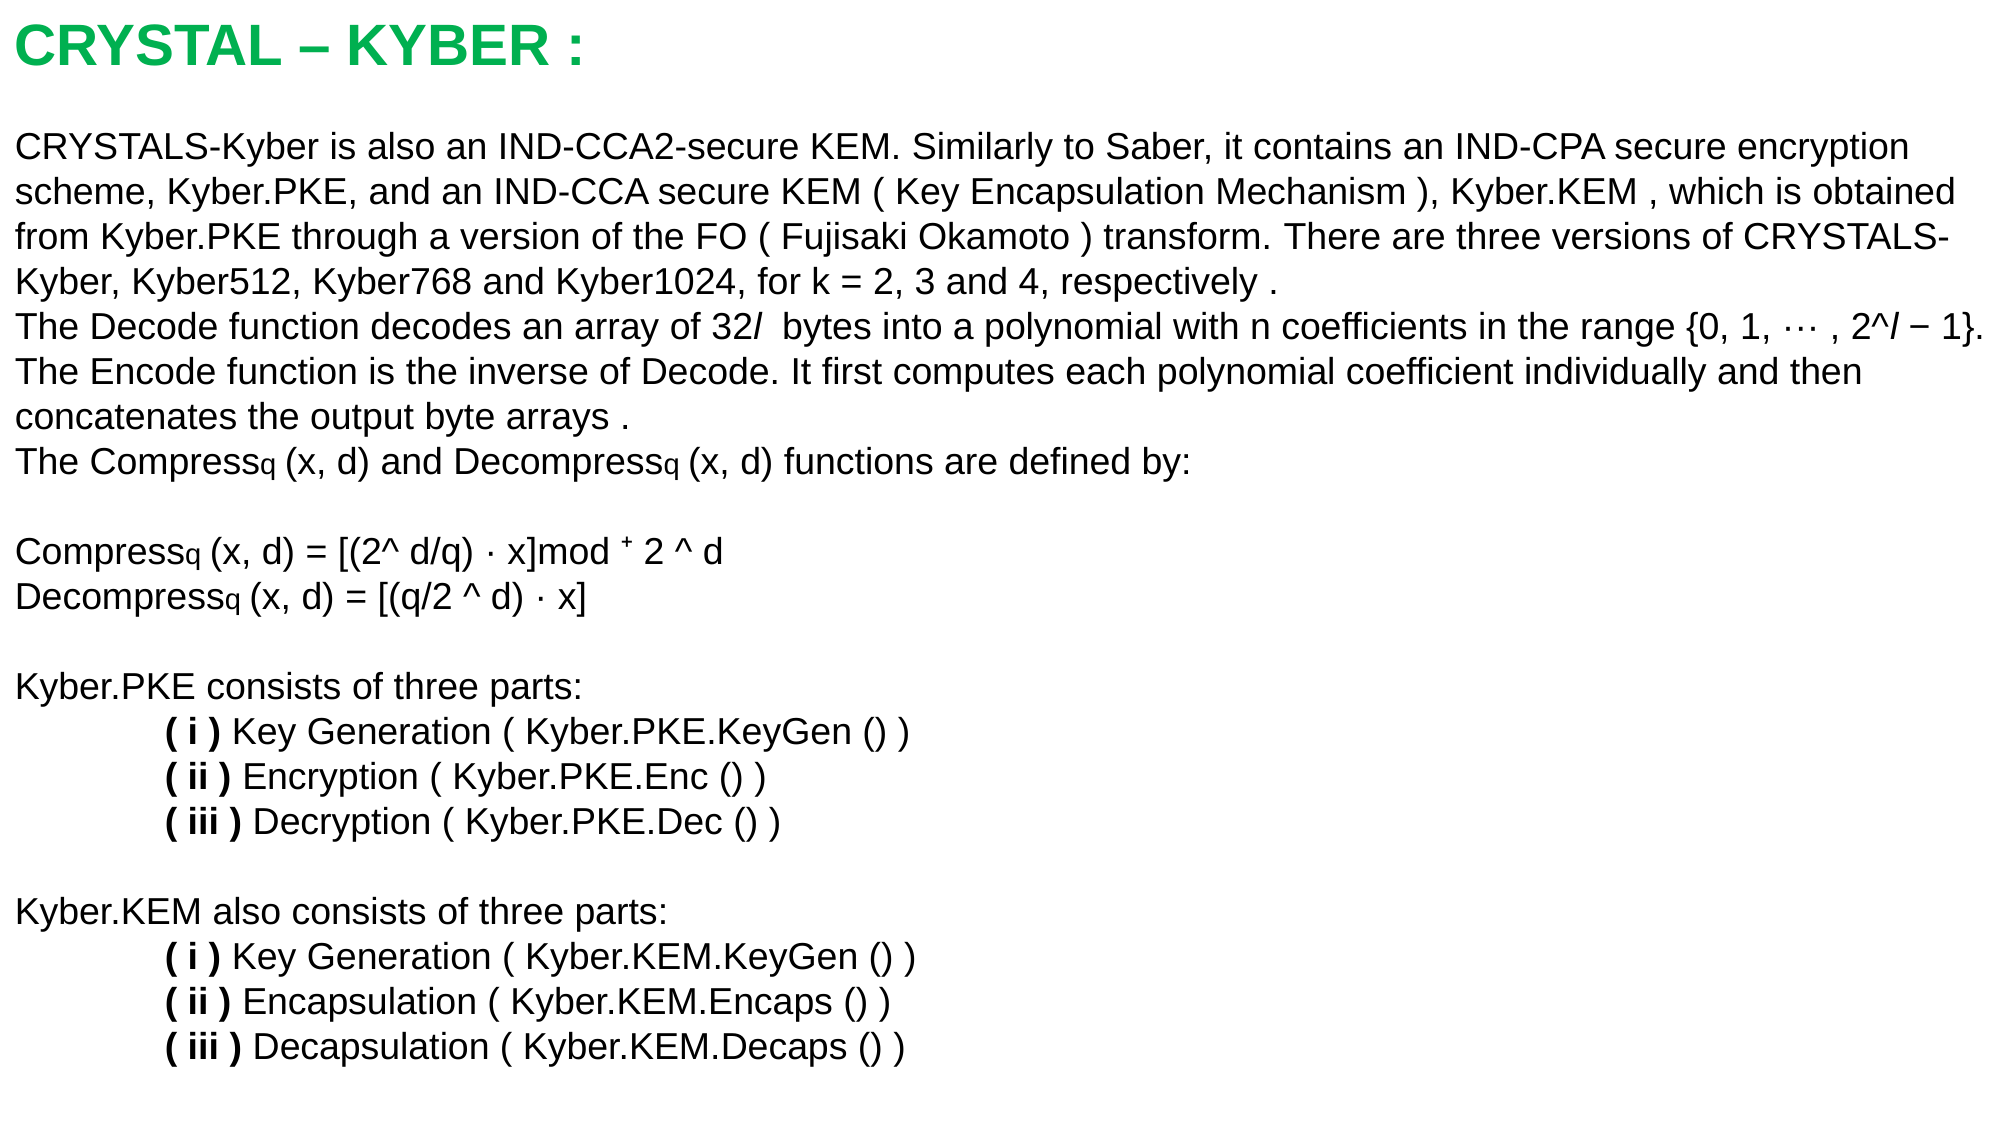

CRYSTAL – KYBER :

CRYSTALS-Kyber is also an IND-CCA2-secure KEM. Similarly to Saber, it contains an IND-CPA secure encryption scheme, Kyber.PKE, and an IND-CCA secure KEM ( Key Encapsulation Mechanism ), Kyber.KEM , which is obtained from Kyber.PKE through a version of the FO ( Fujisaki Okamoto ) transform. There are three versions of CRYSTALS-Kyber, Kyber512, Kyber768 and Kyber1024, for k = 2, 3 and 4, respectively .
The Decode function decodes an array of 32l  bytes into a polynomial with n coefficients in the range {0, 1, ··· , 2^l − 1}. The Encode function is the inverse of Decode. It first computes each polynomial coefficient individually and then concatenates the output byte arrays .
The Compressq (x, d) and Decompressq (x, d) functions are defined by:

Compressq (x, d) = [(2^ d/q) · x]mod ⁺ 2 ^ d
Decompressq (x, d) = [(q/2 ^ d) · x]

Kyber.PKE consists of three parts:
	( i ) Key Generation ( Kyber.PKE.KeyGen () )
	( ii ) Encryption ( Kyber.PKE.Enc () )
	( iii ) Decryption ( Kyber.PKE.Dec () )

Kyber.KEM also consists of three parts:
	( i ) Key Generation ( Kyber.KEM.KeyGen () )
	( ii ) Encapsulation ( Kyber.KEM.Encaps () )
	( iii ) Decapsulation ( Kyber.KEM.Decaps () )